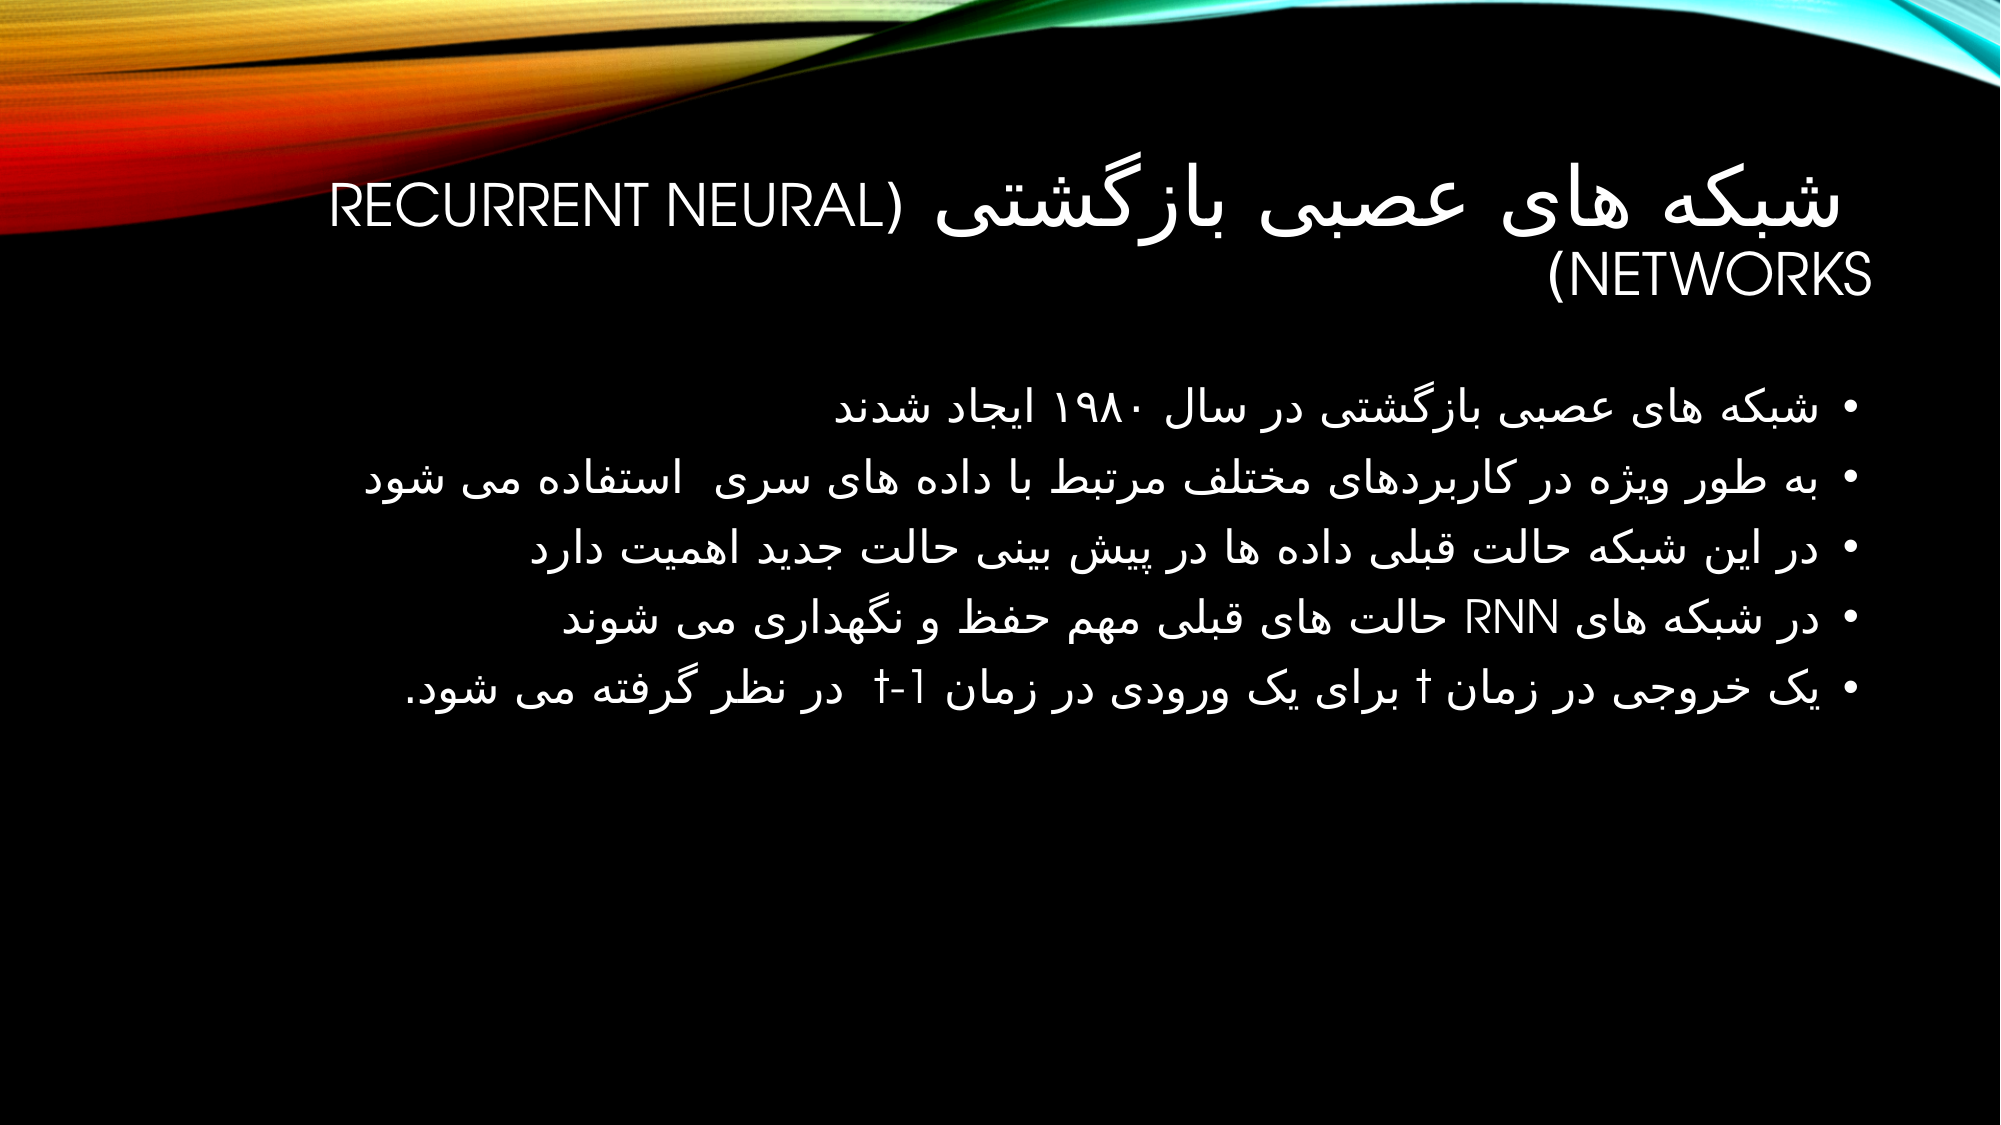

# شبکه های عصبی بازگشتی (Recurrent Neural Networks)
شبکه های عصبی بازگشتی در سال ۱۹۸۰ ایجاد شدند
به طور ویژه در کاربردهای مختلف مرتبط با داده های سری  استفاده می شود
در این شبکه حالت قبلی داده ها در پیش بینی حالت جدید اهمیت دارد
در شبکه های RNN حالت های قبلی مهم حفظ و نگهداری می شوند
یک خروجی در زمان t برای یک ورودی در زمان t-1  در نظر گرفته می شود.